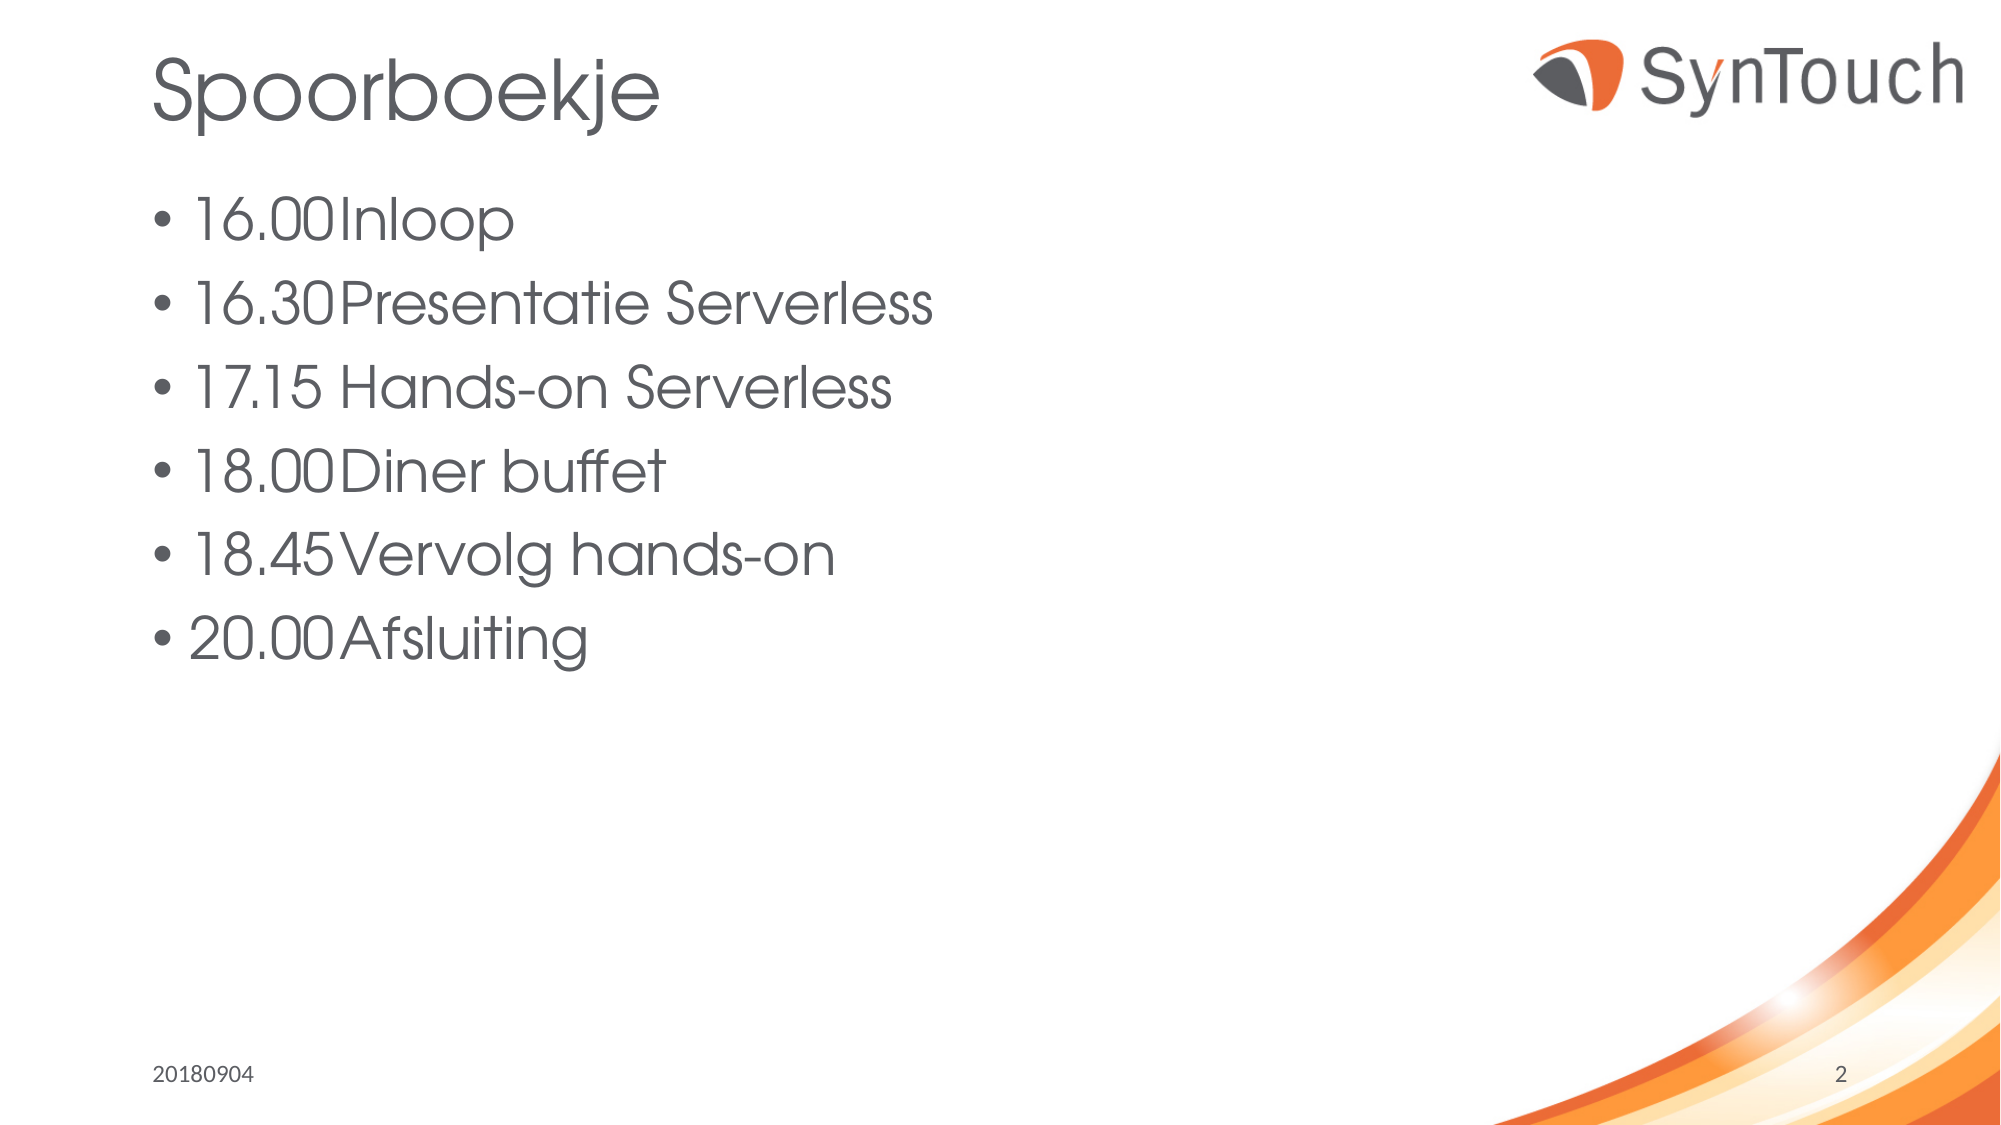

# Spoorboekje
16.00	Inloop
16.30	Presentatie Serverless
17.15	Hands-on Serverless
18.00	Diner buffet
18.45	Vervolg hands-on
20.00	Afsluiting
20180904
2